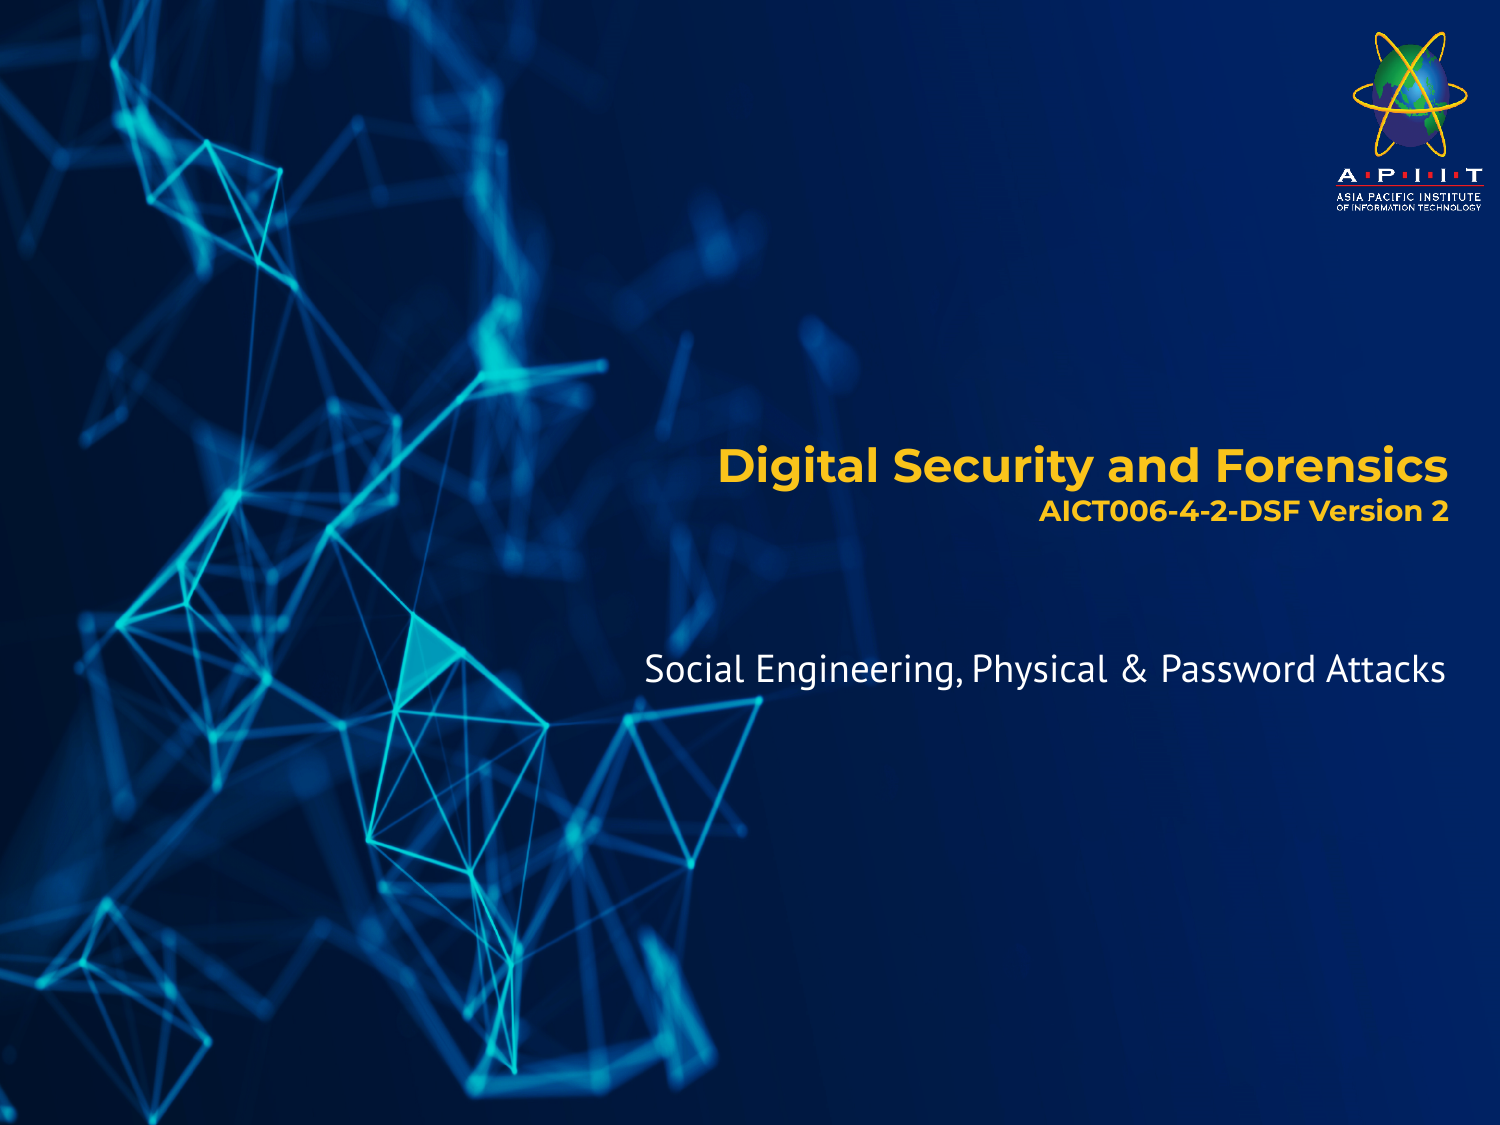

# Digital Security and Forensics AICT006-4-2-DSF Version 2
Social Engineering, Physical & Password Attacks